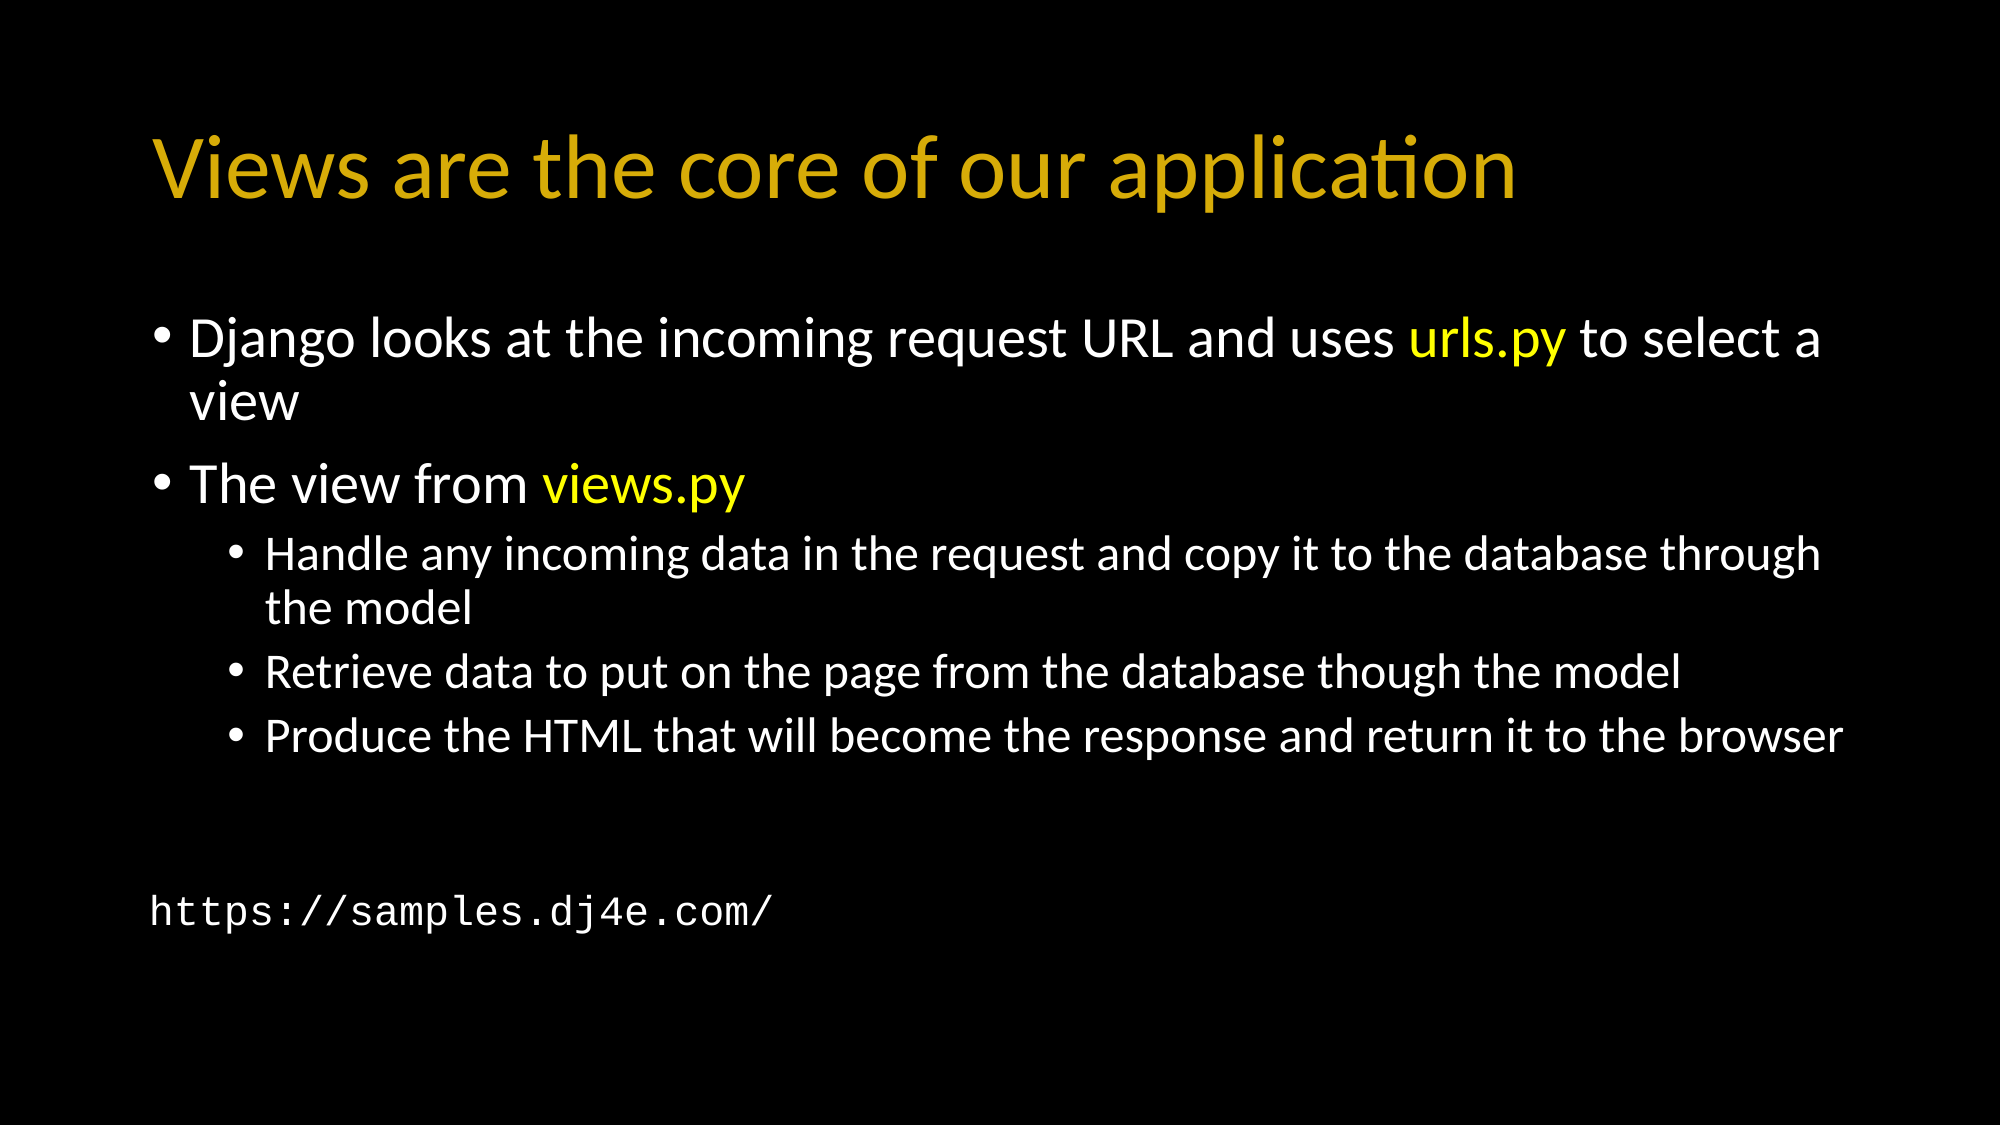

# Views are the core of our application
Django looks at the incoming request URL and uses urls.py to select a view
The view from views.py
Handle any incoming data in the request and copy it to the database through the model
Retrieve data to put on the page from the database though the model
Produce the HTML that will become the response and return it to the browser

https://samples.dj4e.com/